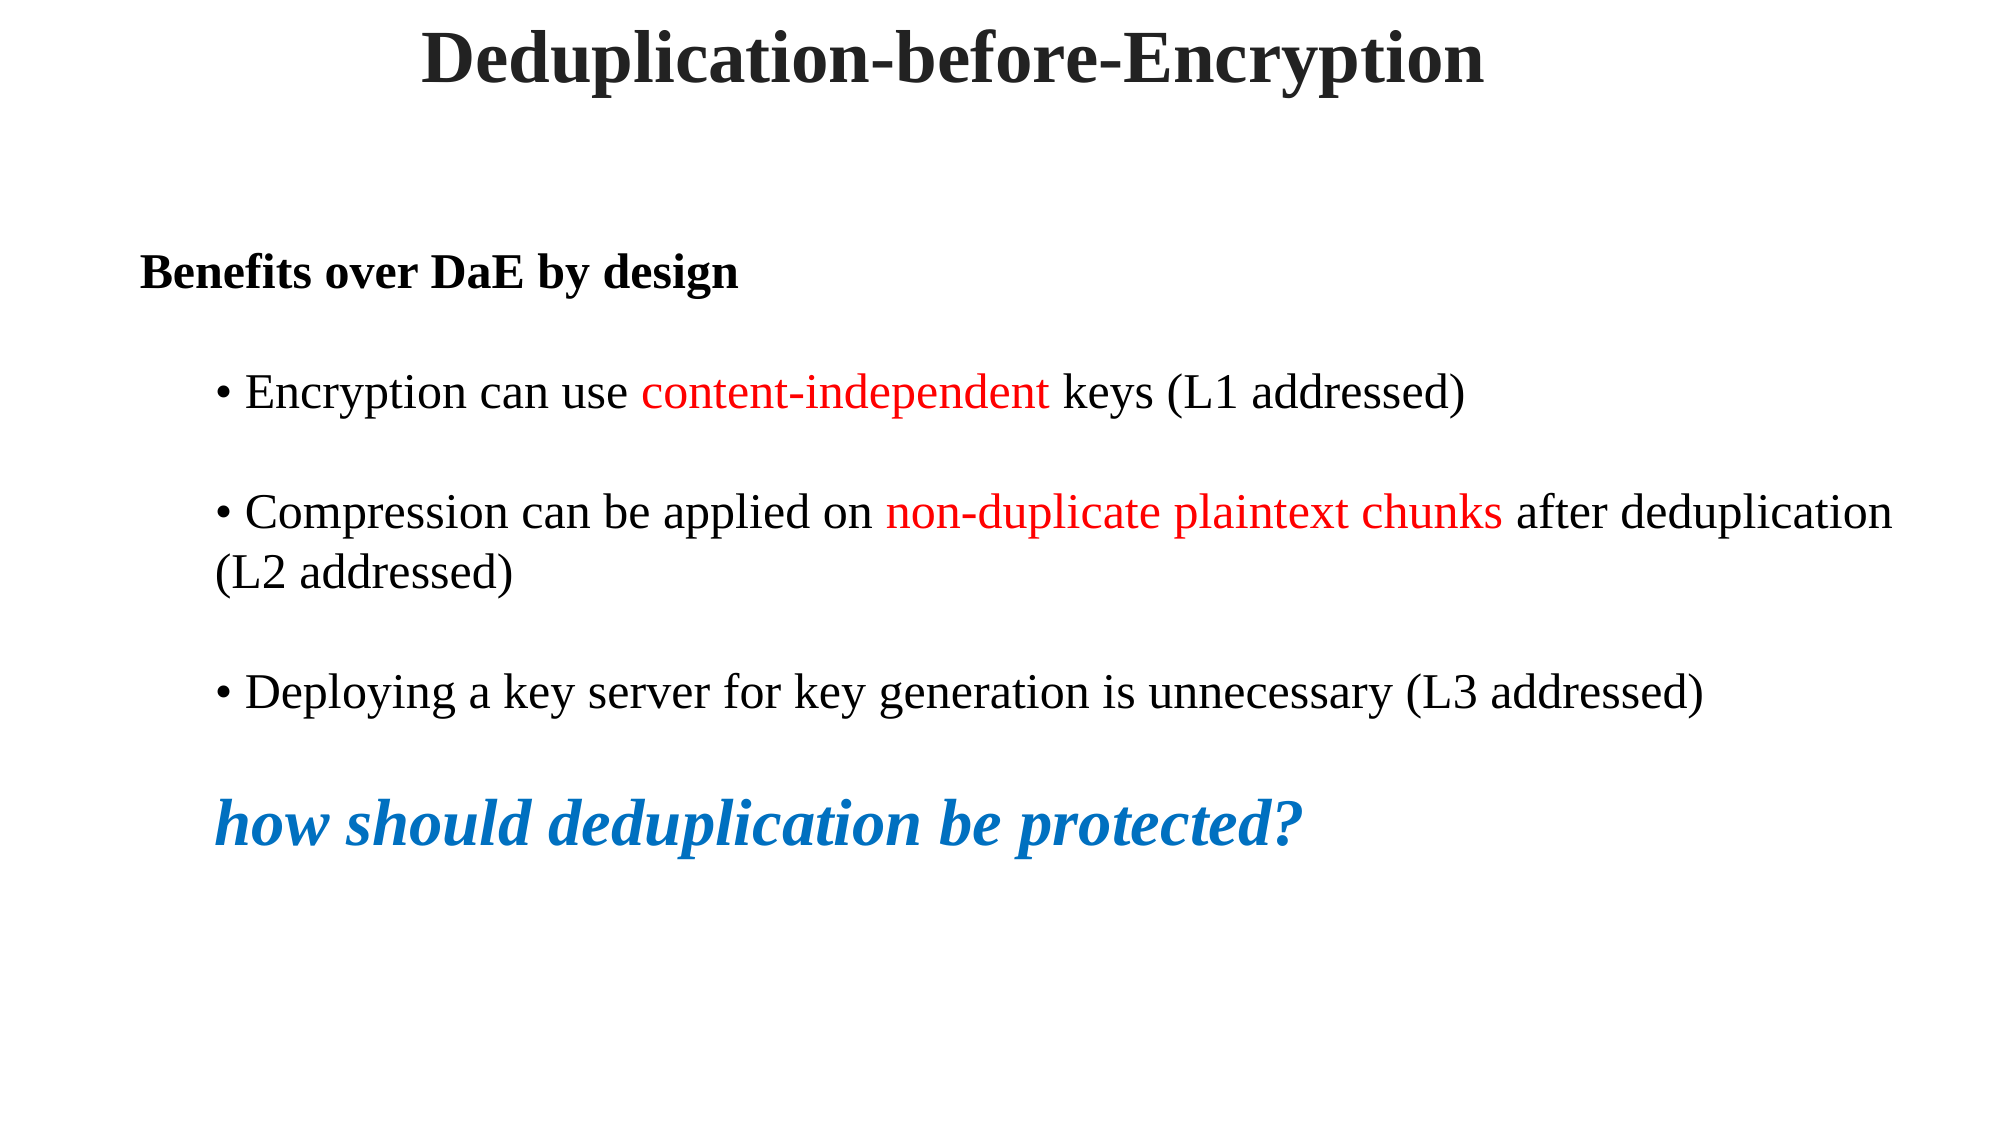

Deduplication-before-Encryption
Benefits over DaE by design

• Encryption can use content-independent keys (L1 addressed)

• Compression can be applied on non-duplicate plaintext chunks after deduplication (L2 addressed)

• Deploying a key server for key generation is unnecessary (L3 addressed)

how should deduplication be protected?